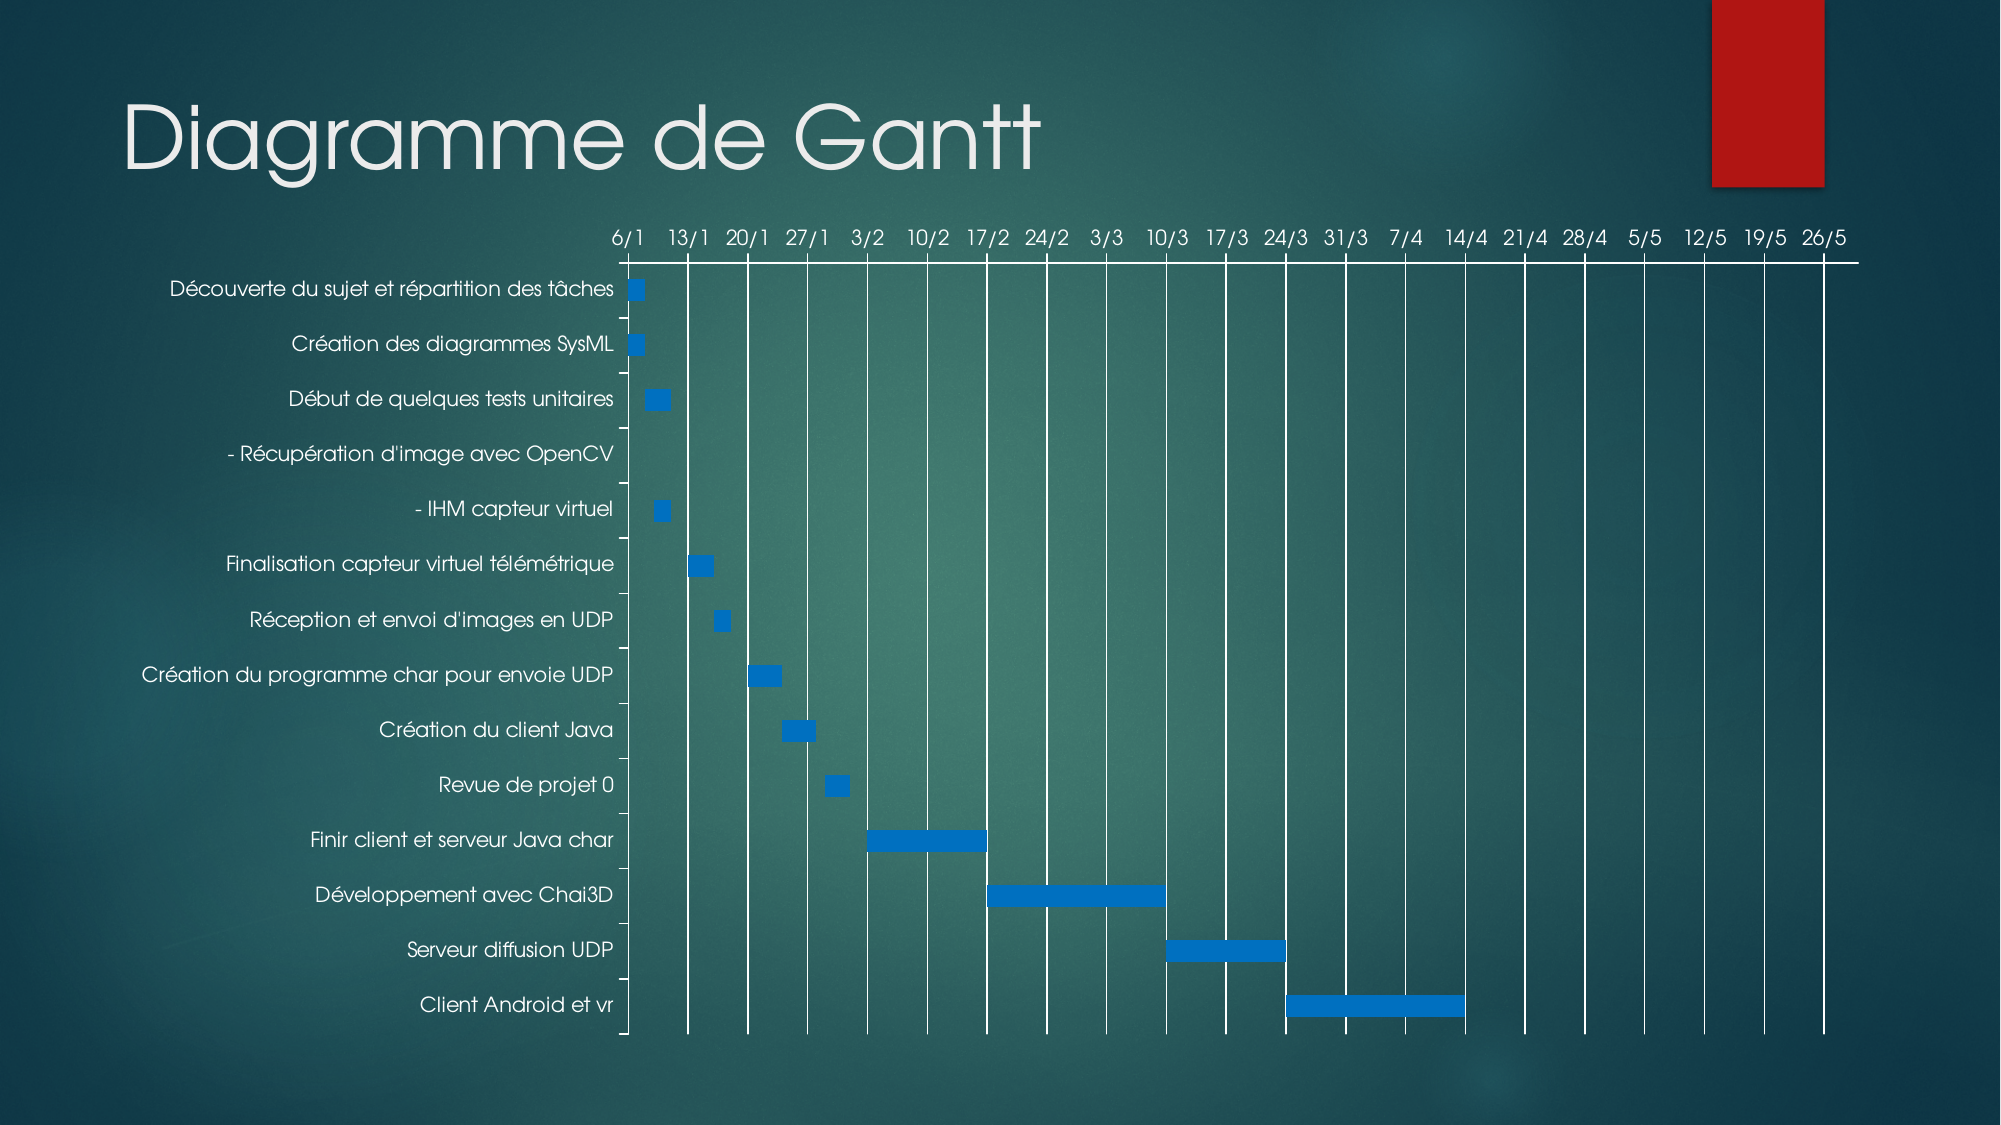

# Diagramme de Gantt

### Chart

| Category |  |  |
|---|---|---|
| Découverte du sujet et répartition des tâches | 45663.0 | 2.0 |
| Création des diagrammes SysML | 45663.0 | 2.0 |
| Début de quelques tests unitaires | 45665.0 | 3.0 |
| - Récupération d'image avec OpenCV | 0.0 | 2.0 |
| - IHM capteur virtuel | 45666.0 | 2.0 |
| Finalisation capteur virtuel télémétrique | 45670.0 | 3.0 |
| Réception et envoi d'images en UDP | 45673.0 | 2.0 |
| Création du programme char pour envoie UDP | 45677.0 | 4.0 |
| Création du client Java | 45681.0 | 4.0 |
| Revue de projet 0 | 45686.0 | 3.0 |
| Finir client et serveur Java char | 45691.0 | 14.0 |
| Développement avec Chai3D | 45705.0 | 21.0 |
| Serveur diffusion UDP | 45726.0 | 14.0 |
| Client Android et vr | 45740.0 | 21.0 |